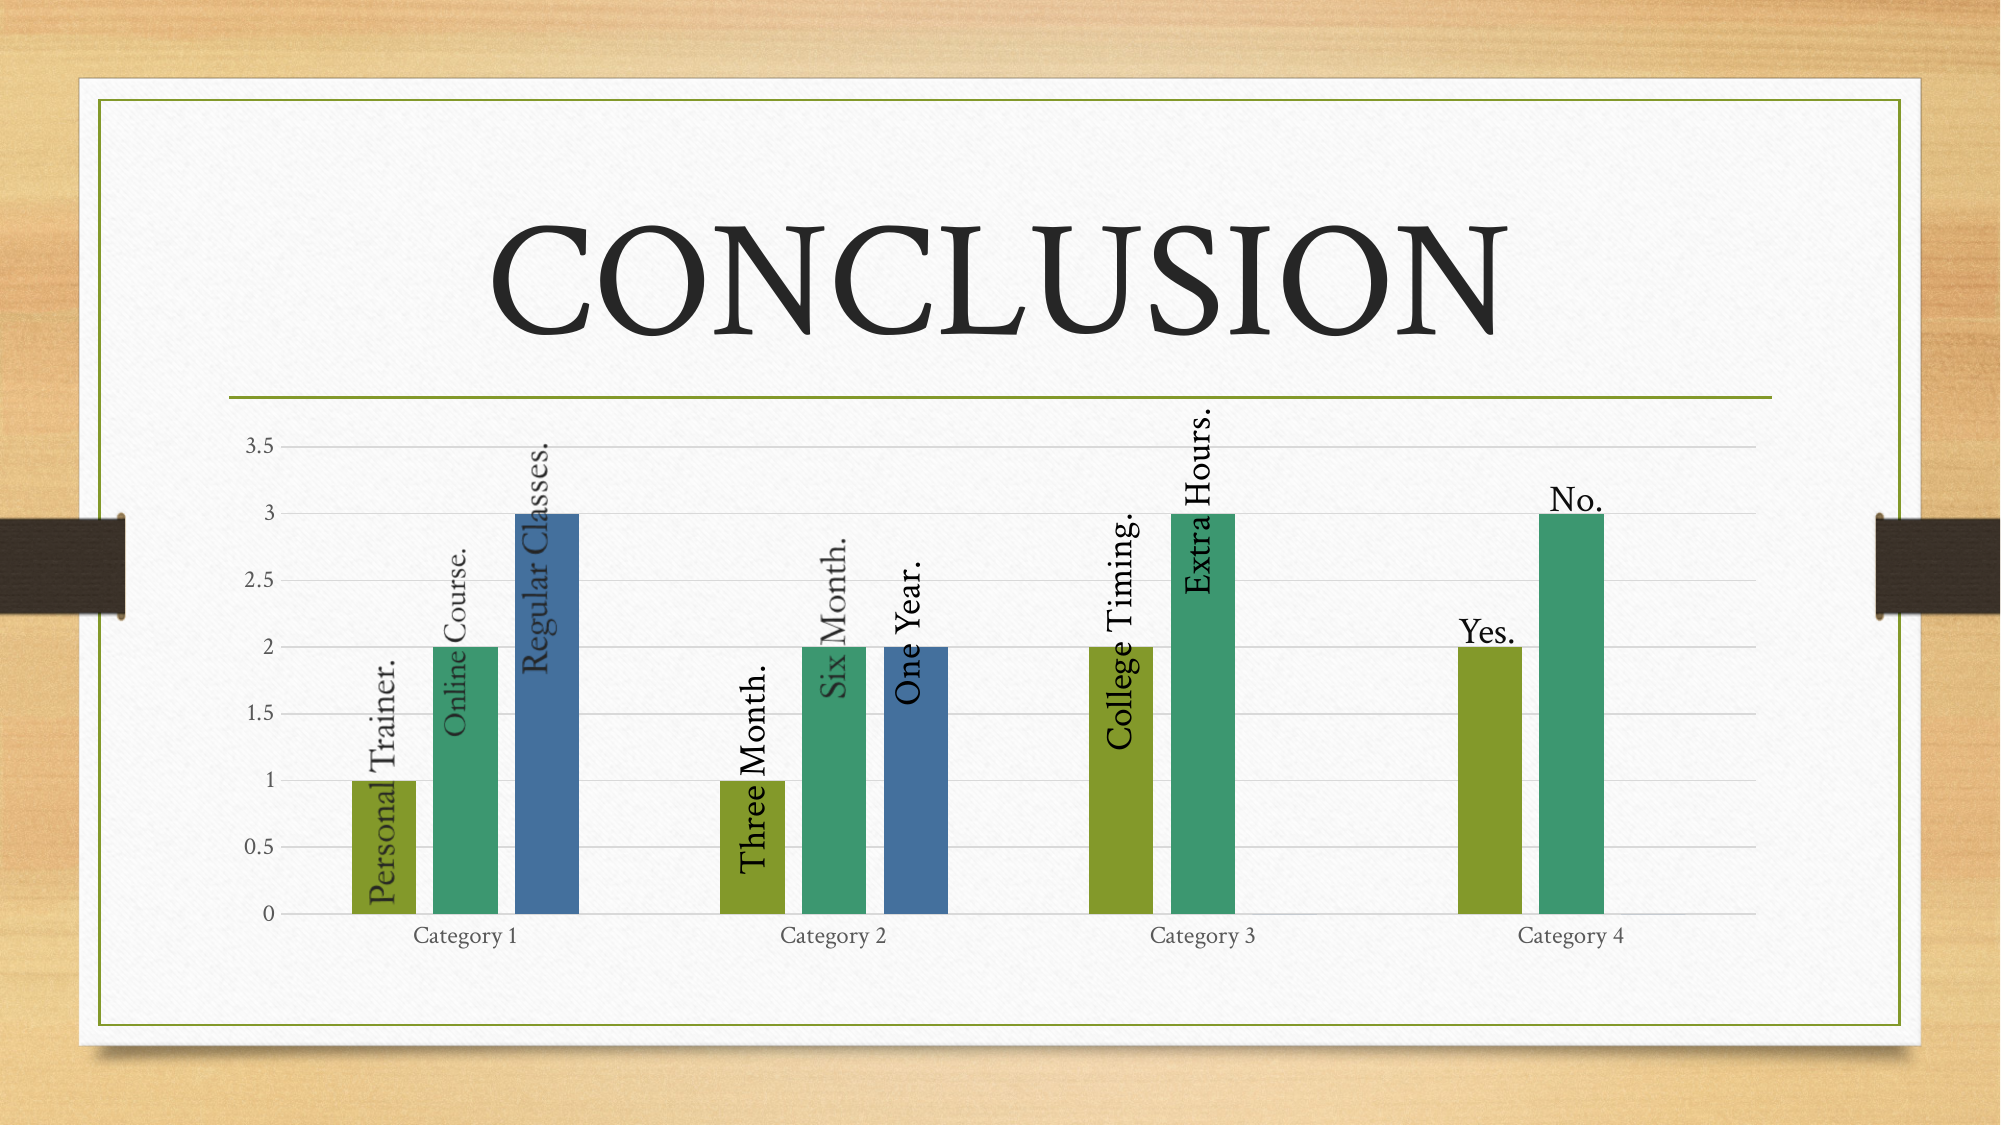

# CONCLUSION

### Chart

| Category | Series 1 | Series 2 | Series 3 |
|---|---|---|---|
| Category 1 | 1.0 | 2.0 | 3.0 |
| Category 2 | 1.0 | 2.0 | 2.0 |
| Category 3 | 2.0 | 3.0 | 0.0 |
| Category 4 | 2.0 | 3.0 | 0.0 |
 No.
Extra Hours.
One Year.
Yes.
College Timing.
Three Month.